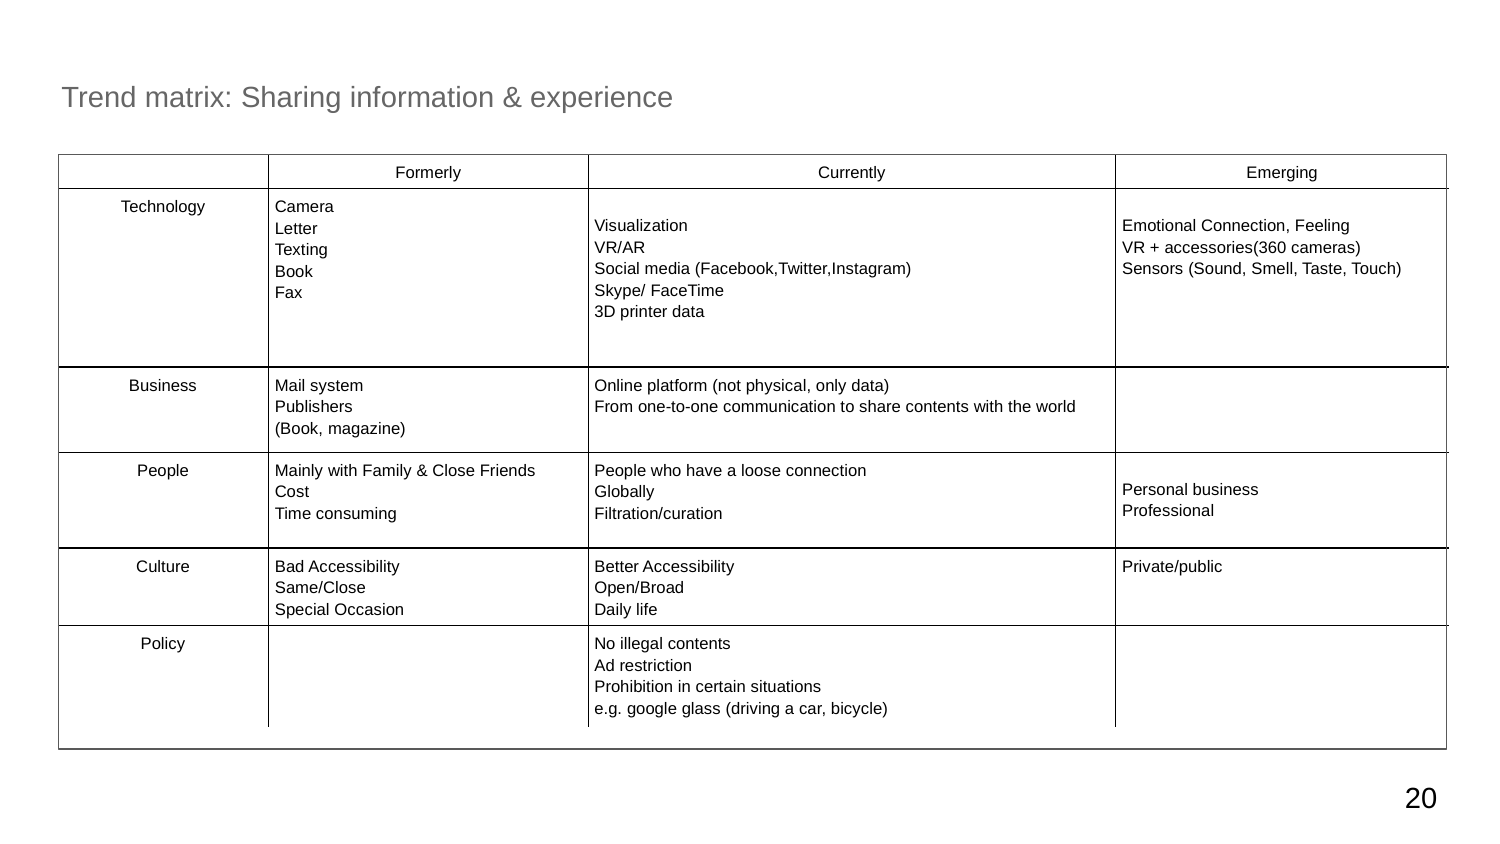

Trend matrix: Sharing information & experience

|  | Formerly | Currently | Emerging |
| --- | --- | --- | --- |
| Technology | Camera Letter Texting Book Fax | Visualization VR/AR Social media (Facebook,Twitter,Instagram) Skype/ FaceTime 3D printer data | Emotional Connection, Feeling VR + accessories(360 cameras) Sensors (Sound, Smell, Taste, Touch) |
| Business | Mail system Publishers (Book, magazine) | Online platform (not physical, only data) From one-to-one communication to share contents with the world |  |
| People | Mainly with Family & Close Friends Cost Time consuming | People who have a loose connection Globally Filtration/curation | Personal business Professional |
| Culture | Bad Accessibility Same/Close Special Occasion | Better Accessibility Open/Broad Daily life | Private/public |
| Policy |  | No illegal contents Ad restriction Prohibition in certain situations e.g. google glass (driving a car, bicycle) |  |

20